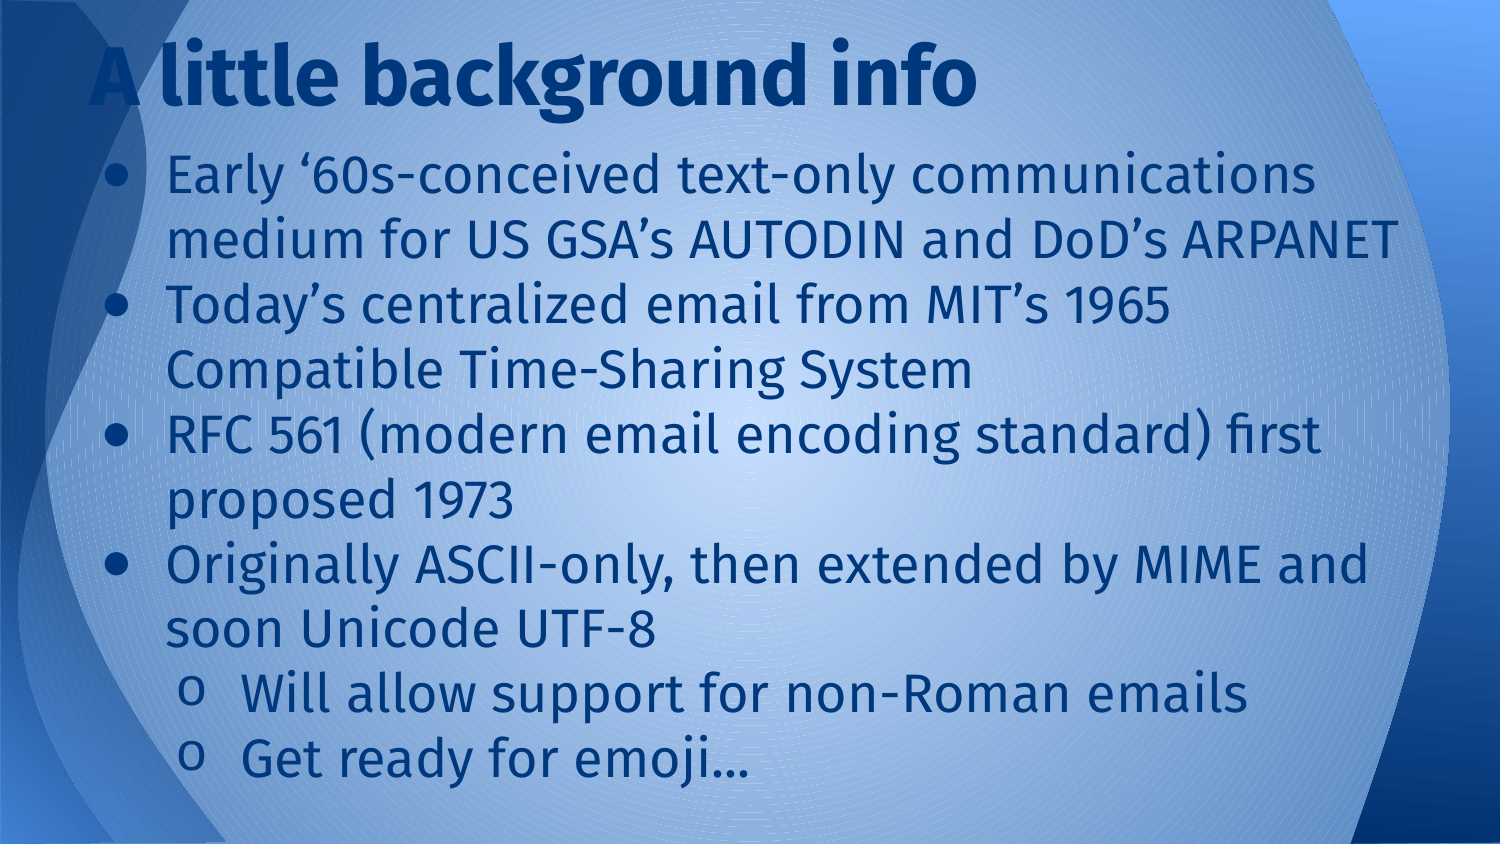

# A little background info
Early ‘60s-conceived text-only communications medium for US GSA’s AUTODIN and DoD’s ARPANET
Today’s centralized email from MIT’s 1965 Compatible Time-Sharing System
RFC 561 (modern email encoding standard) first proposed 1973
Originally ASCII-only, then extended by MIME and soon Unicode UTF-8
Will allow support for non-Roman emails
Get ready for emoji...